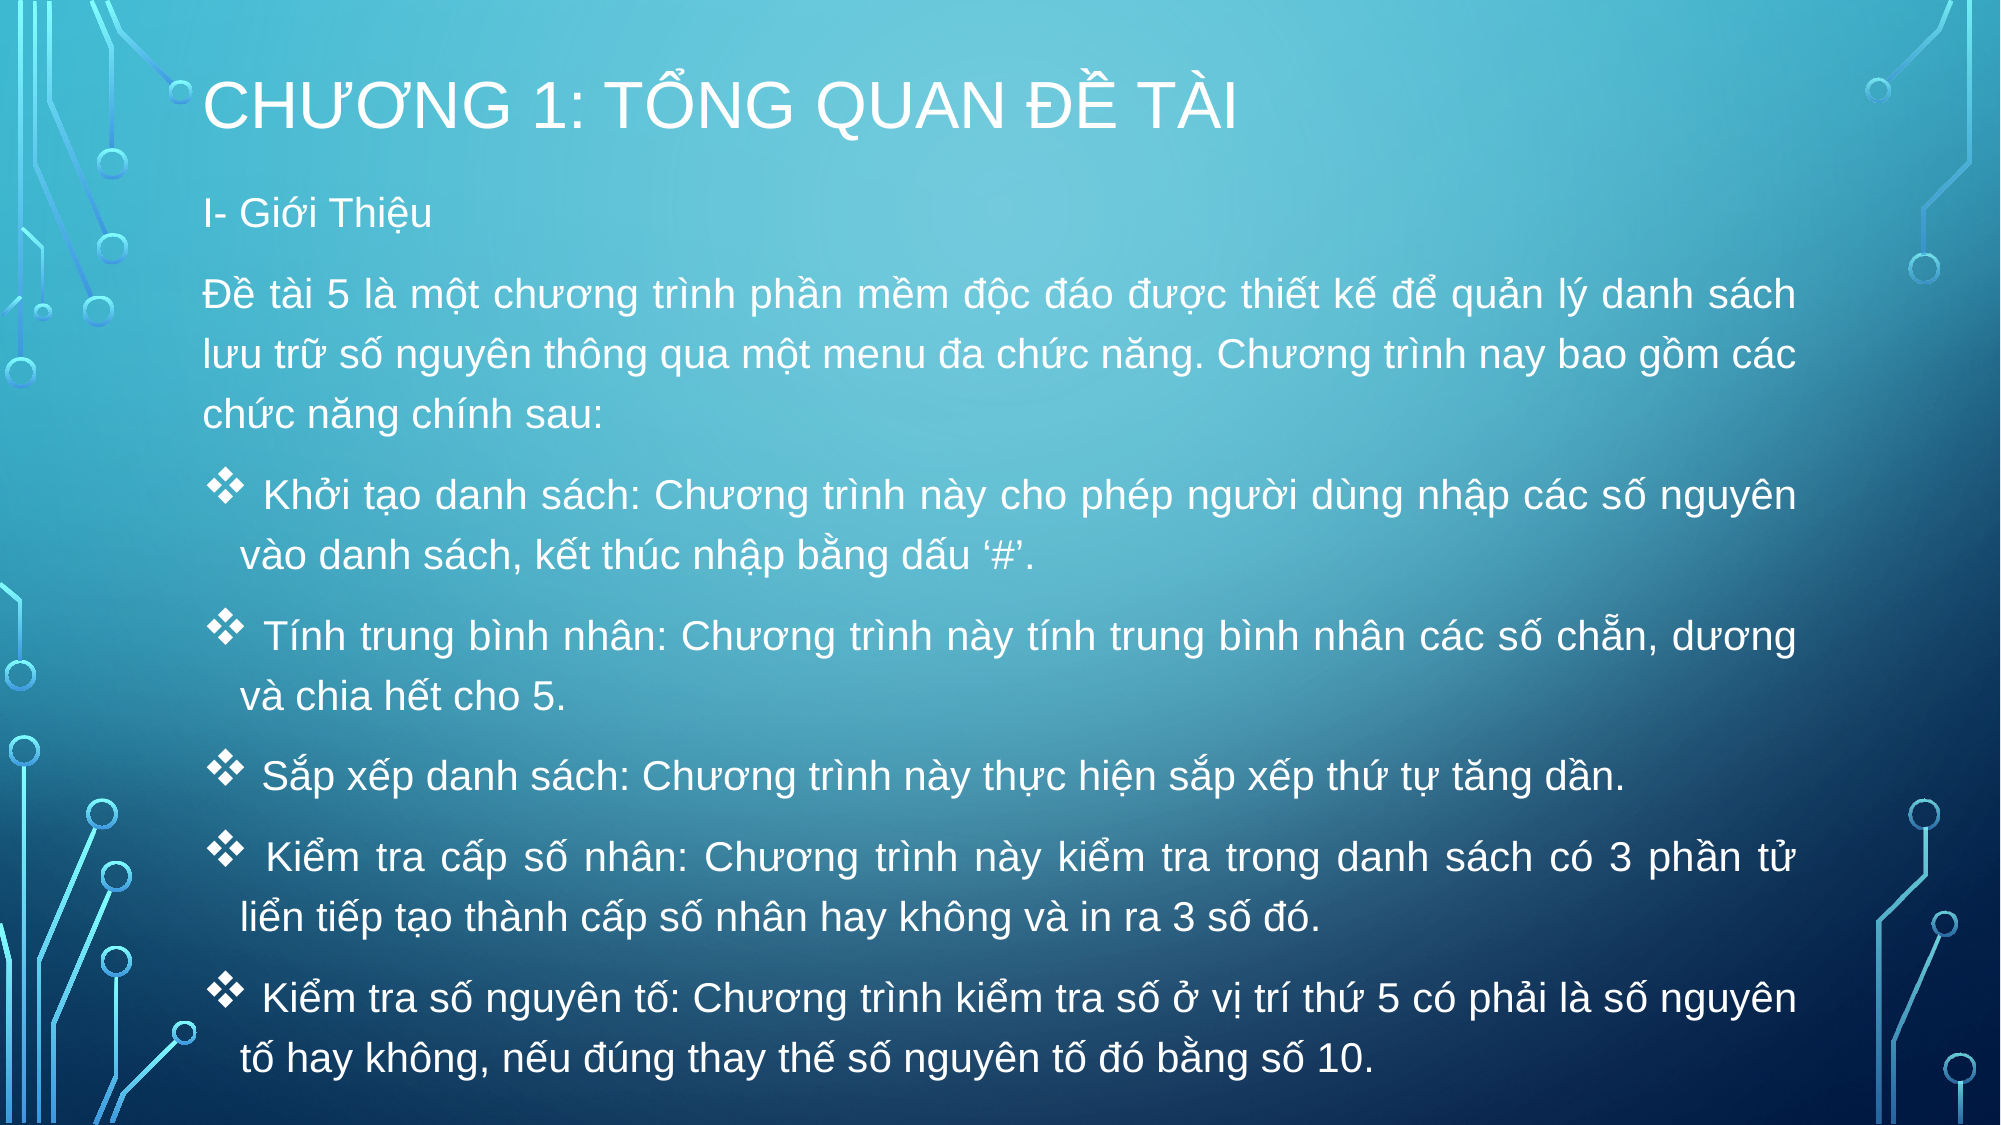

# Chương 1: tổng quan đề tài
I- Giới Thiệu
Đề tài 5 là một chương trình phần mềm độc đáo được thiết kế để quản lý danh sách lưu trữ số nguyên thông qua một menu đa chức năng. Chương trình nay bao gồm các chức năng chính sau:
 Khởi tạo danh sách: Chương trình này cho phép người dùng nhập các số nguyên vào danh sách, kết thúc nhập bằng dấu ‘#’.
 Tính trung bình nhân: Chương trình này tính trung bình nhân các số chẵn, dương và chia hết cho 5.
 Sắp xếp danh sách: Chương trình này thực hiện sắp xếp thứ tự tăng dần.
 Kiểm tra cấp số nhân: Chương trình này kiểm tra trong danh sách có 3 phần tử liển tiếp tạo thành cấp số nhân hay không và in ra 3 số đó.
 Kiểm tra số nguyên tố: Chương trình kiểm tra số ở vị trí thứ 5 có phải là số nguyên tố hay không, nếu đúng thay thế số nguyên tố đó bằng số 10.